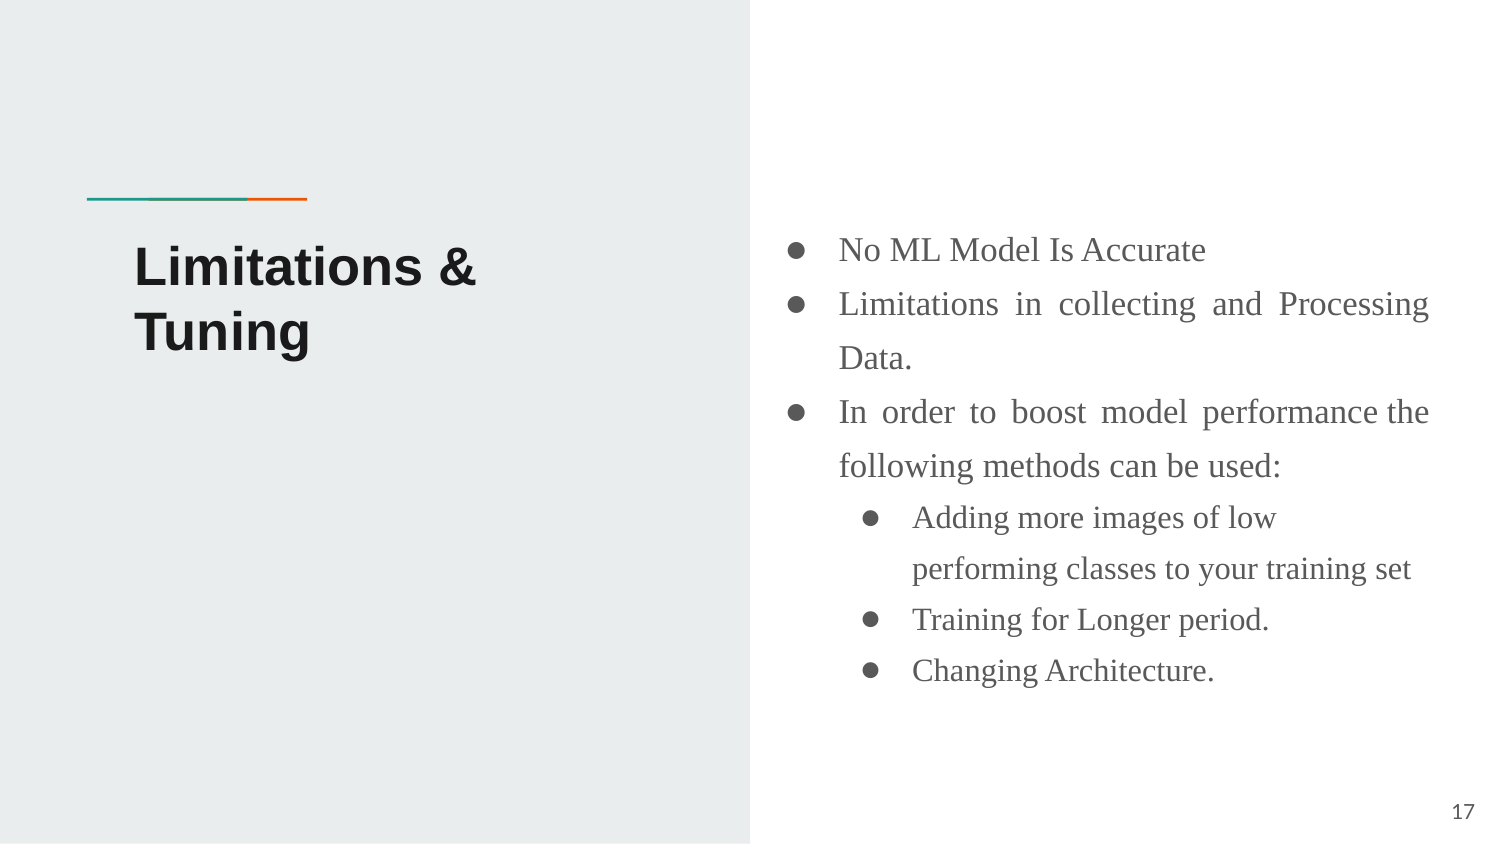

No ML Model Is Accurate
Limitations in collecting and Processing Data.
In order to boost model performance the following methods can be used:
Adding more images of low performing classes to your training set
Training for Longer period.
Changing Architecture.

# Limitations & Tuning

17